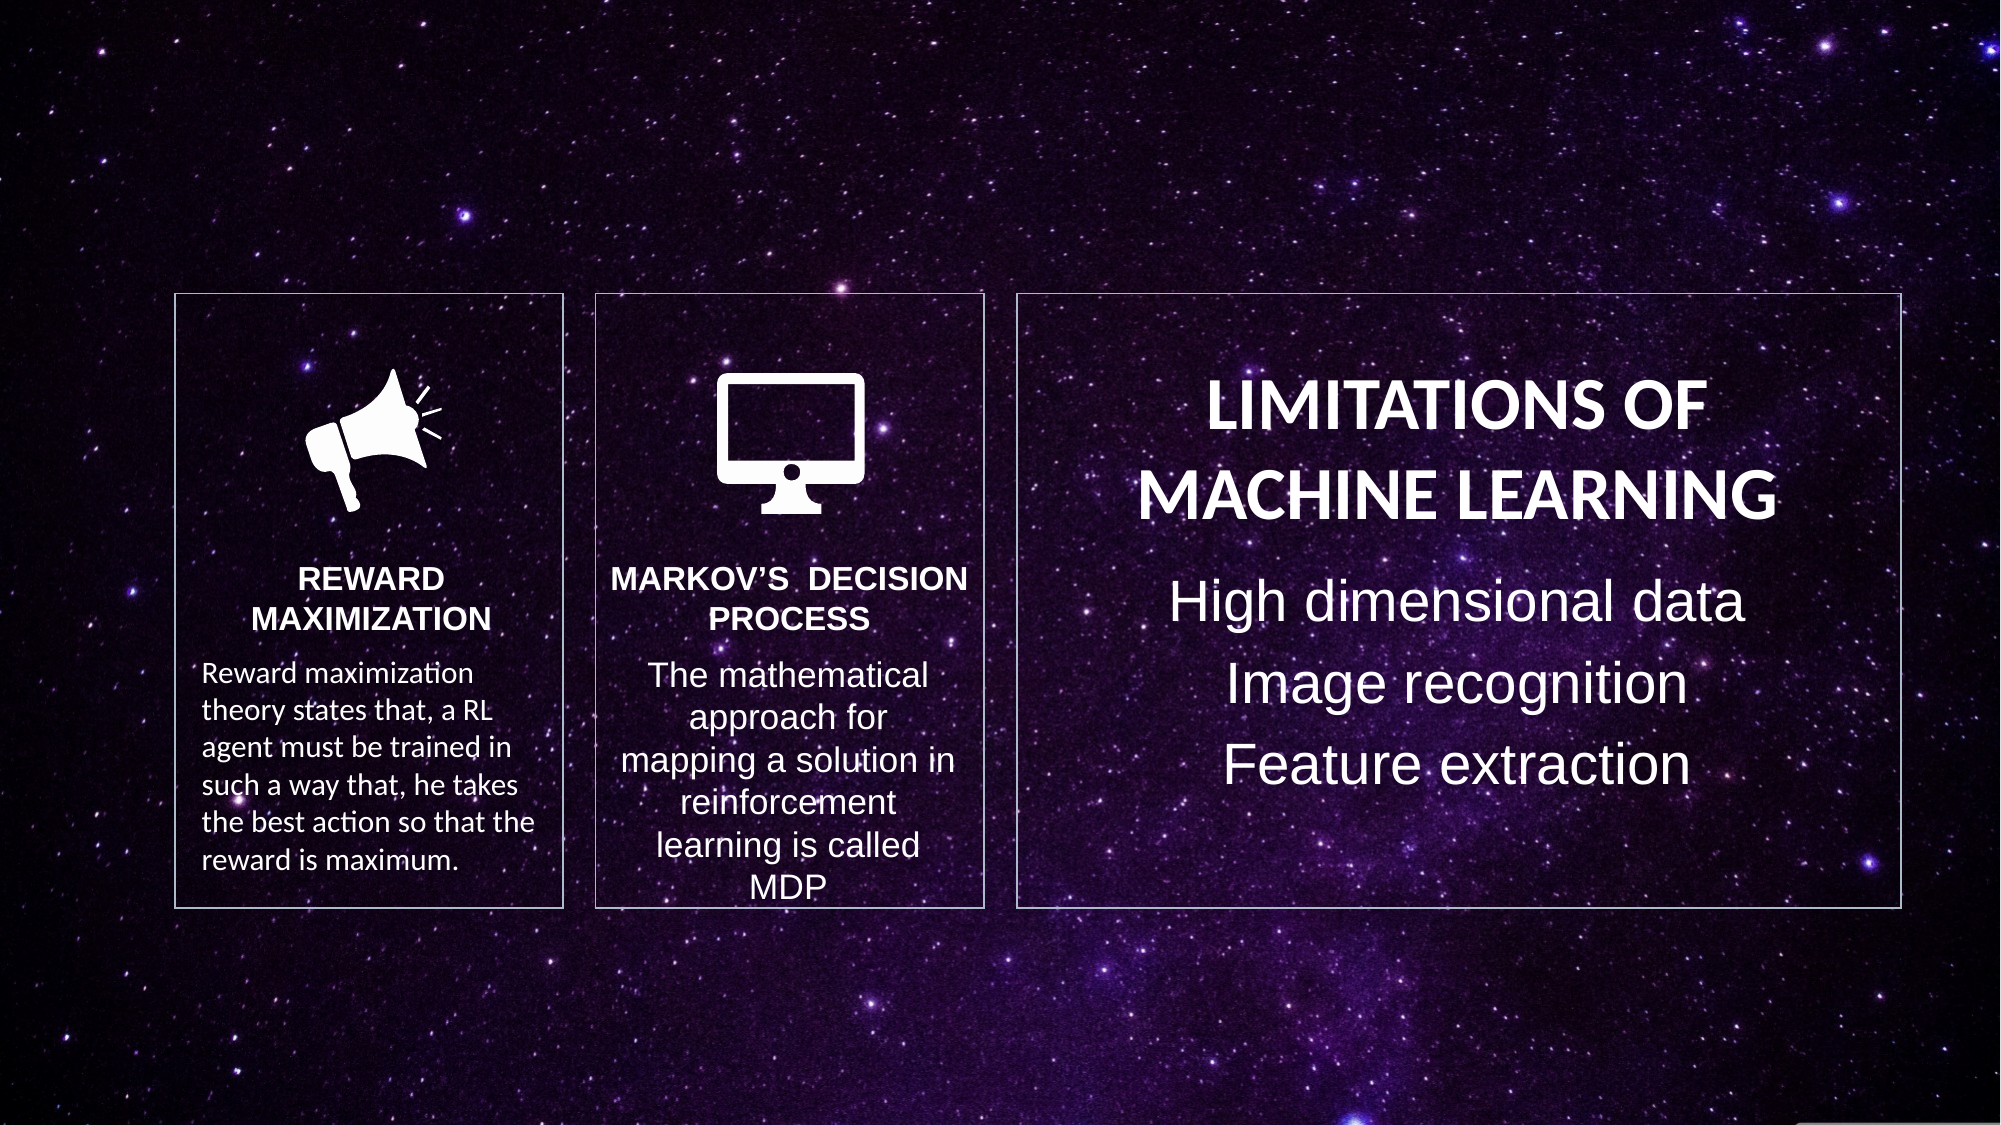

LIMITATIONS OF MACHINE LEARNING

REWARD MAXIMIZATION
MARKOV’S  DECISION PROCESS
High dimensional data
Image recognition
Feature extraction
The mathematical approach for mapping a solution in reinforcement learning is called MDP
Reward maximization theory states that, a RL agent must be trained in such a way that, he takes the best action so that the reward is maximum.